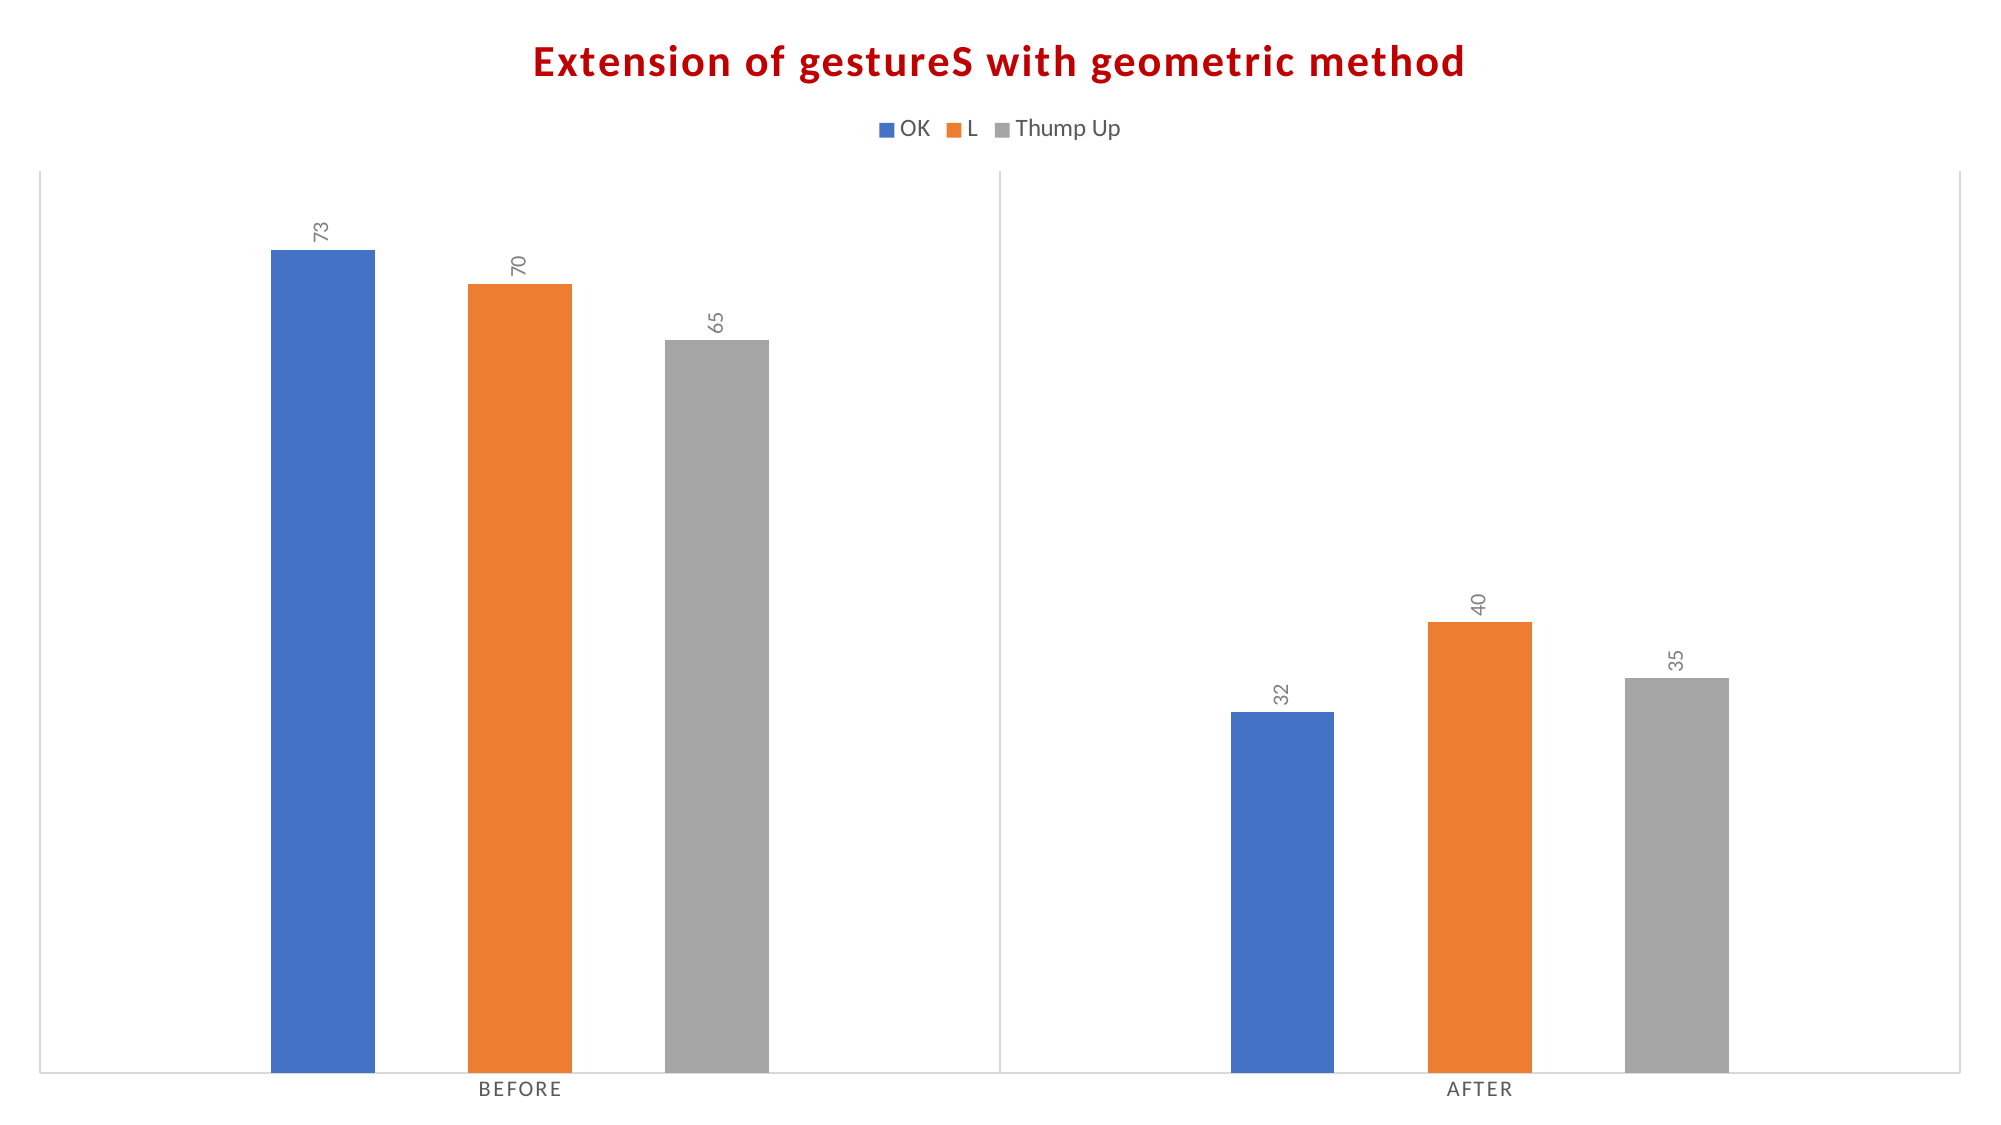

### Chart: Extension of gestureS with geometric method

| Category | OK | L | Thump Up |
|---|---|---|---|
| BEFORE | 73.0 | 70.0 | 65.0 |
| AFTER | 32.0 | 40.0 | 35.0 |